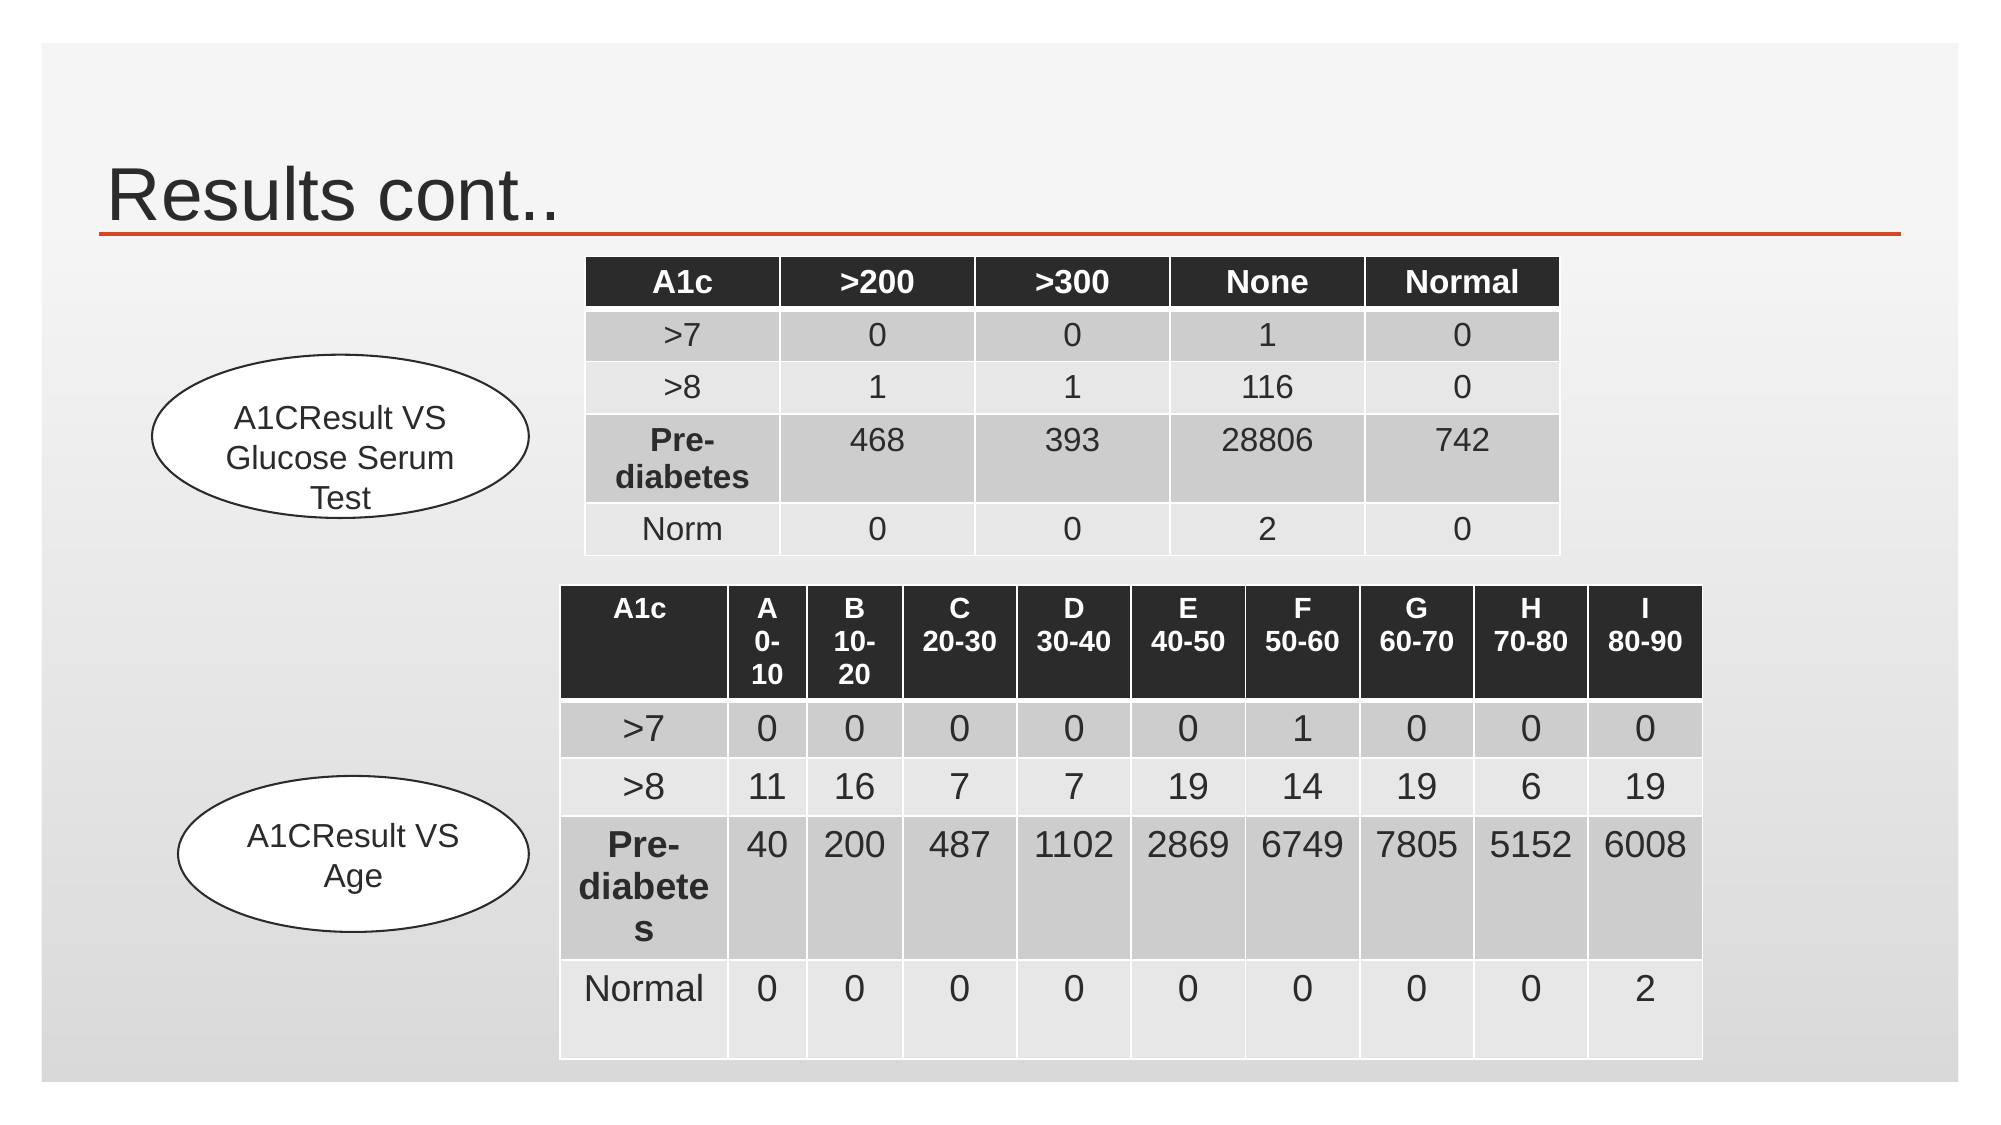

Results cont..
| A1c | >200 | >300 | None | Normal |
| --- | --- | --- | --- | --- |
| >7 | 0 | 0 | 1 | 0 |
| >8 | 1 | 1 | 116 | 0 |
| Pre-diabetes | 468 | 393 | 28806 | 742 |
| Norm | 0 | 0 | 2 | 0 |

A1CResult VS Glucose Serum Test
| A1c | A 0-10 | B 10-20 | C 20-30 | D 30-40 | E 40-50 | F 50-60 | G 60-70 | H 70-80 | I 80-90 |
| --- | --- | --- | --- | --- | --- | --- | --- | --- | --- |
| >7 | 0 | 0 | 0 | 0 | 0 | 1 | 0 | 0 | 0 |
| >8 | 11 | 16 | 7 | 7 | 19 | 14 | 19 | 6 | 19 |
| Pre-diabetes | 40 | 200 | 487 | 1102 | 2869 | 6749 | 7805 | 5152 | 6008 |
| Normal | 0 | 0 | 0 | 0 | 0 | 0 | 0 | 0 | 2 |
A1CResult VS Age